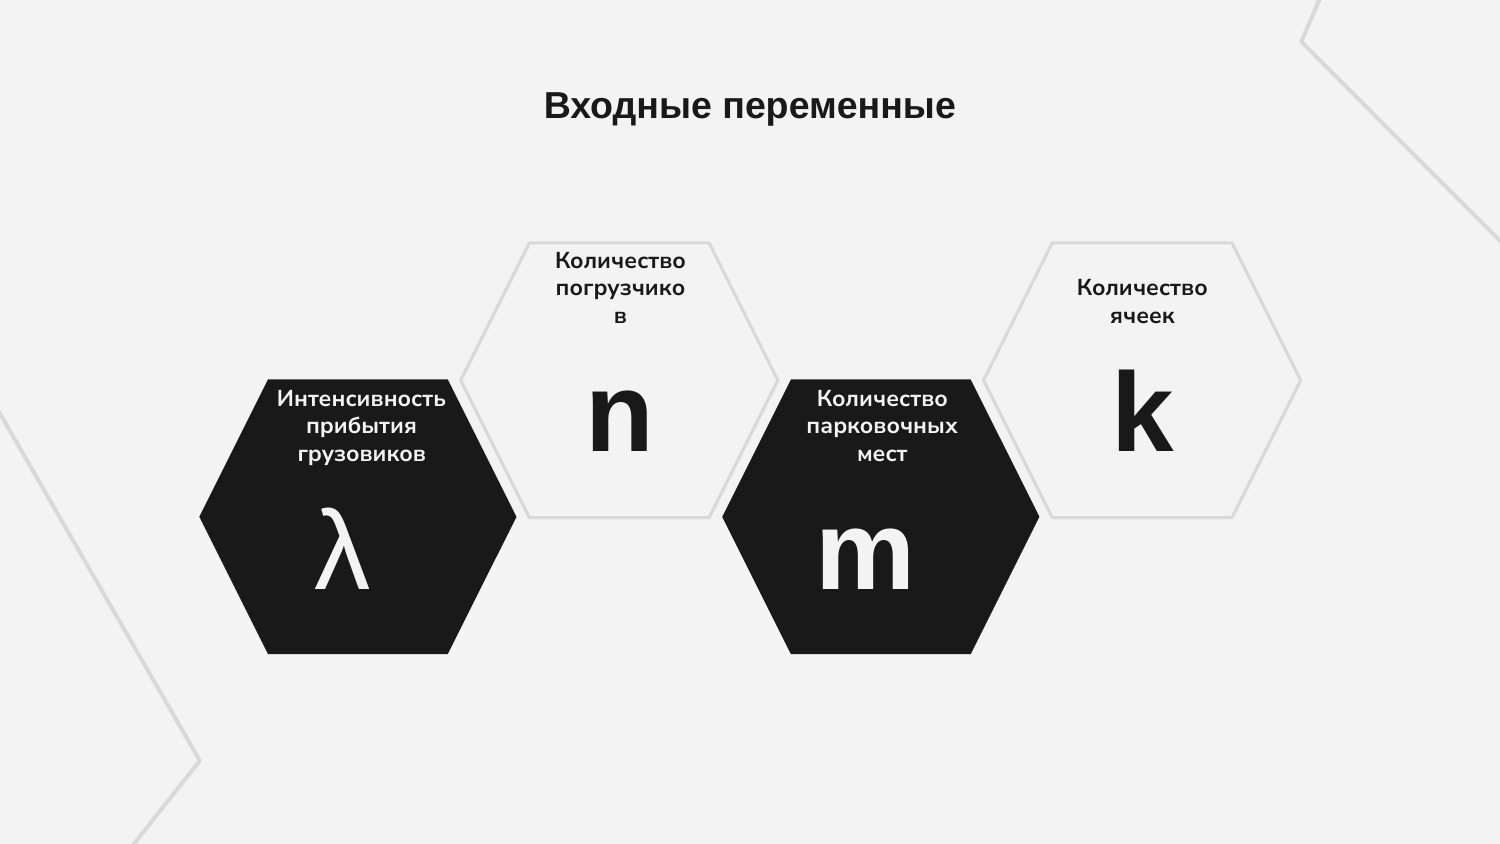

# Входные переменные

Количество
погрузчиков
Количество
ячеек
n
k

Интенсивность прибытия грузовиков
Количество
парковочных мест
λ

m